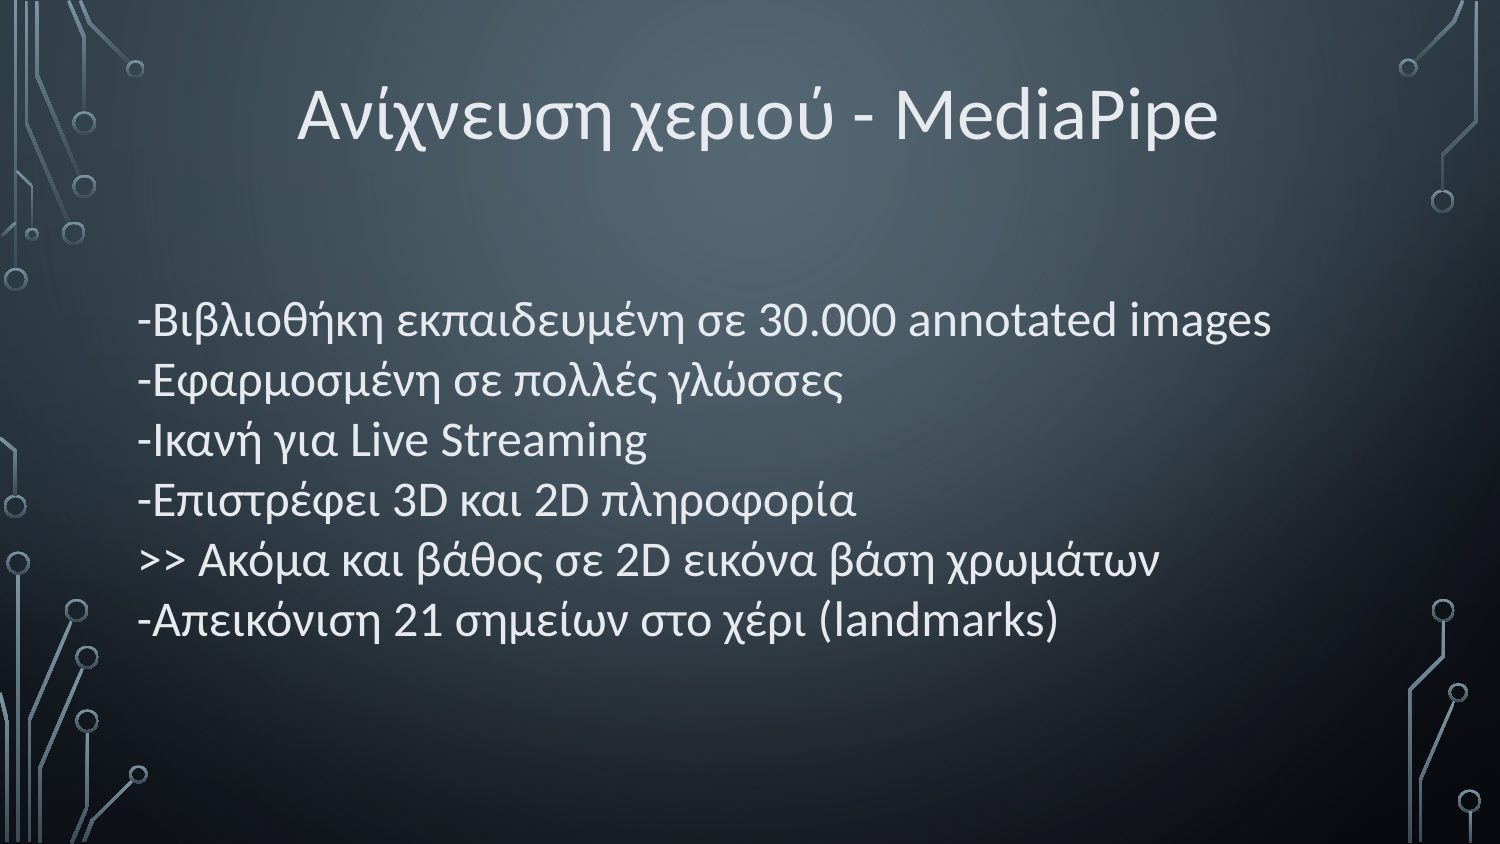

Ανίχνευση χεριού - MediaPipe
-Βιβλιοθήκη εκπαιδευμένη σε 30.000 annotated images
-Εφαρμοσμένη σε πολλές γλώσσες
-Ικανή για Live Streaming
-Επιστρέφει 3D και 2D πληροφορία
>> Ακόμα και βάθος σε 2D εικόνα βάση χρωμάτων
-Απεικόνιση 21 σημείων στο χέρι (landmarks)